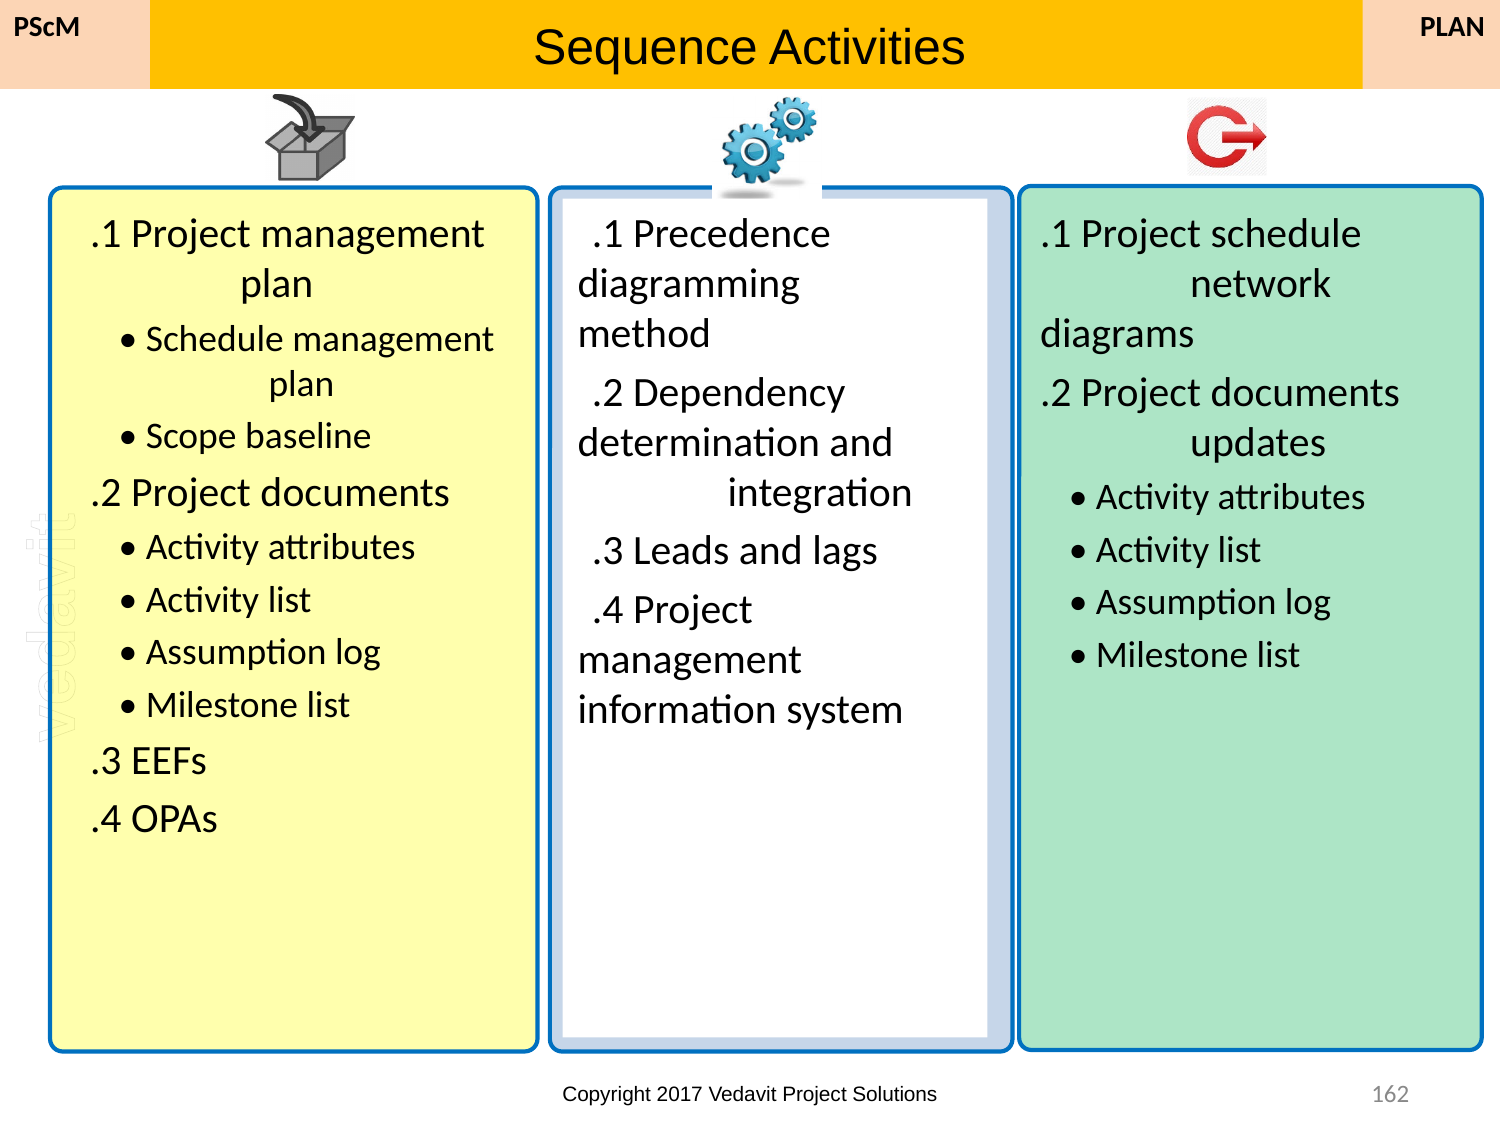

# Sequence Activities
PLAN
PScM
.1 Project management 	plan
• Schedule management 	plan
• Scope baseline
.2 Project documents
• Activity attributes
• Activity list
• Assumption log
• Milestone list
.3 EEFs
.4 OPAs
.1 Precedence 	diagramming 	method
.2 Dependency 	determination and 	integration
.3 Leads and lags
.4 Project 	management 	information system
.1 Project schedule 	network diagrams
.2 Project documents 	updates
• Activity attributes
• Activity list
• Assumption log
• Milestone list
162